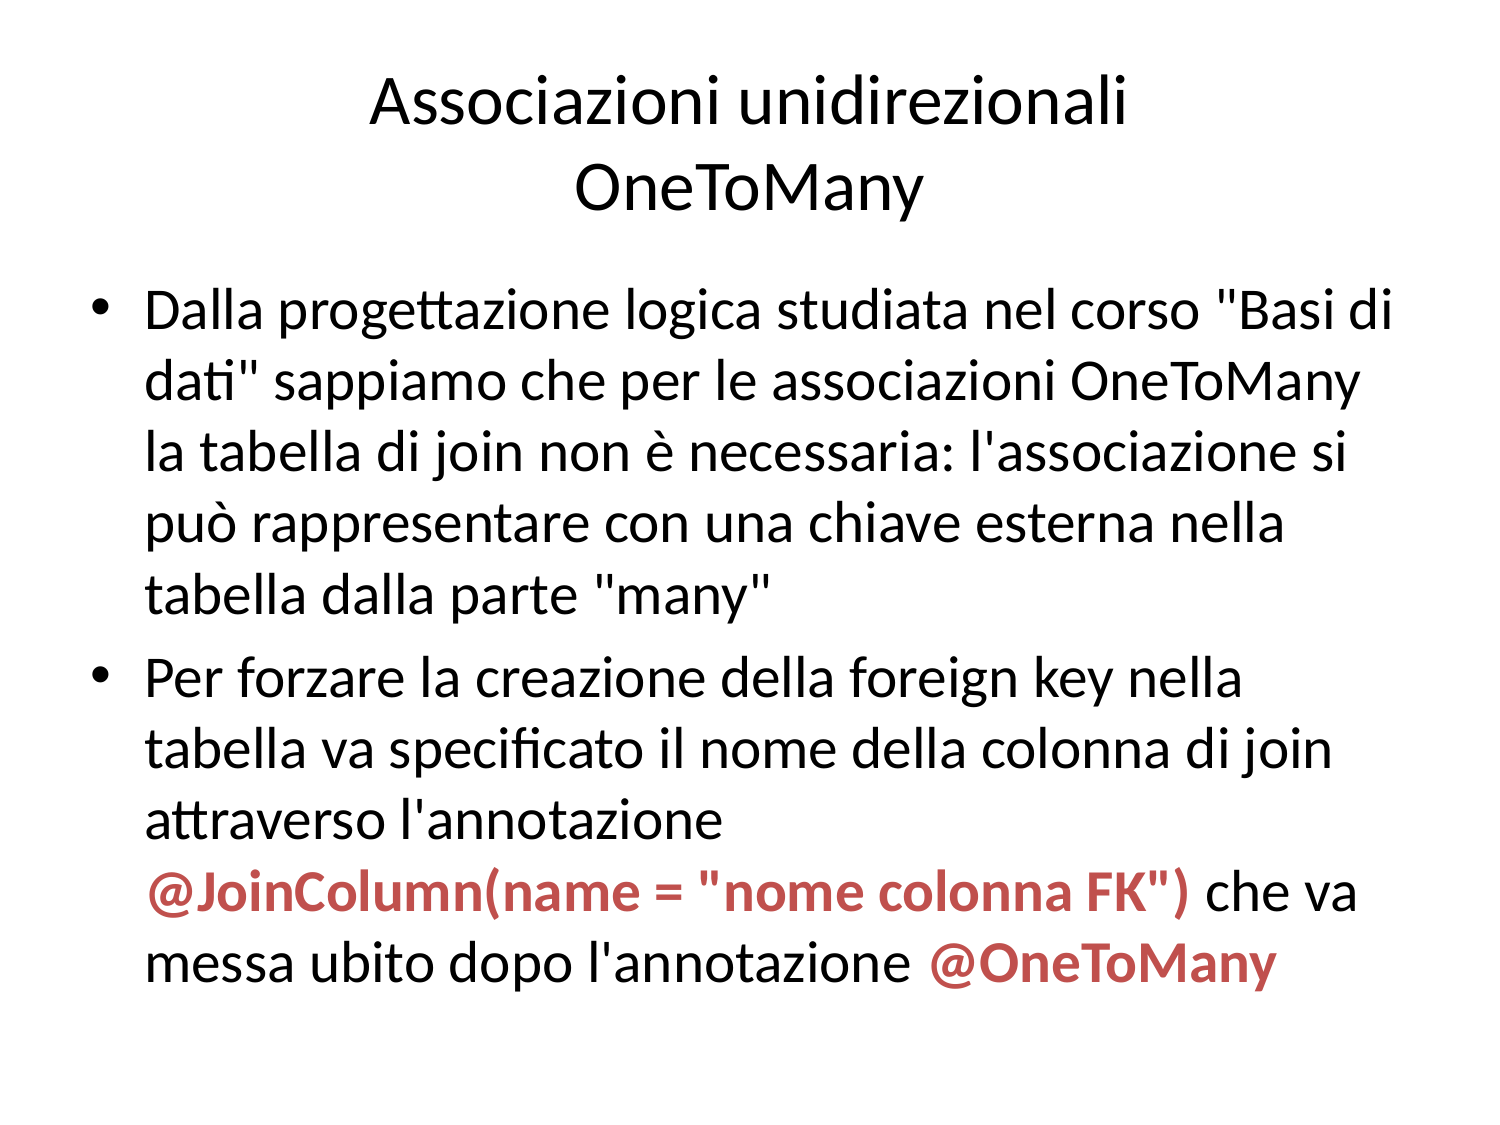

# Associazioni unidirezionali OneToMany
Dalla progettazione logica studiata nel corso "Basi di dati" sappiamo che per le associazioni OneToMany la tabella di join non è necessaria: l'associazione si può rappresentare con una chiave esterna nella tabella dalla parte "many"
Per forzare la creazione della foreign key nella tabella va specificato il nome della colonna di join attraverso l'annotazione
@JoinColumn(name = "nome colonna FK") che va messa ubito dopo l'annotazione @OneToMany